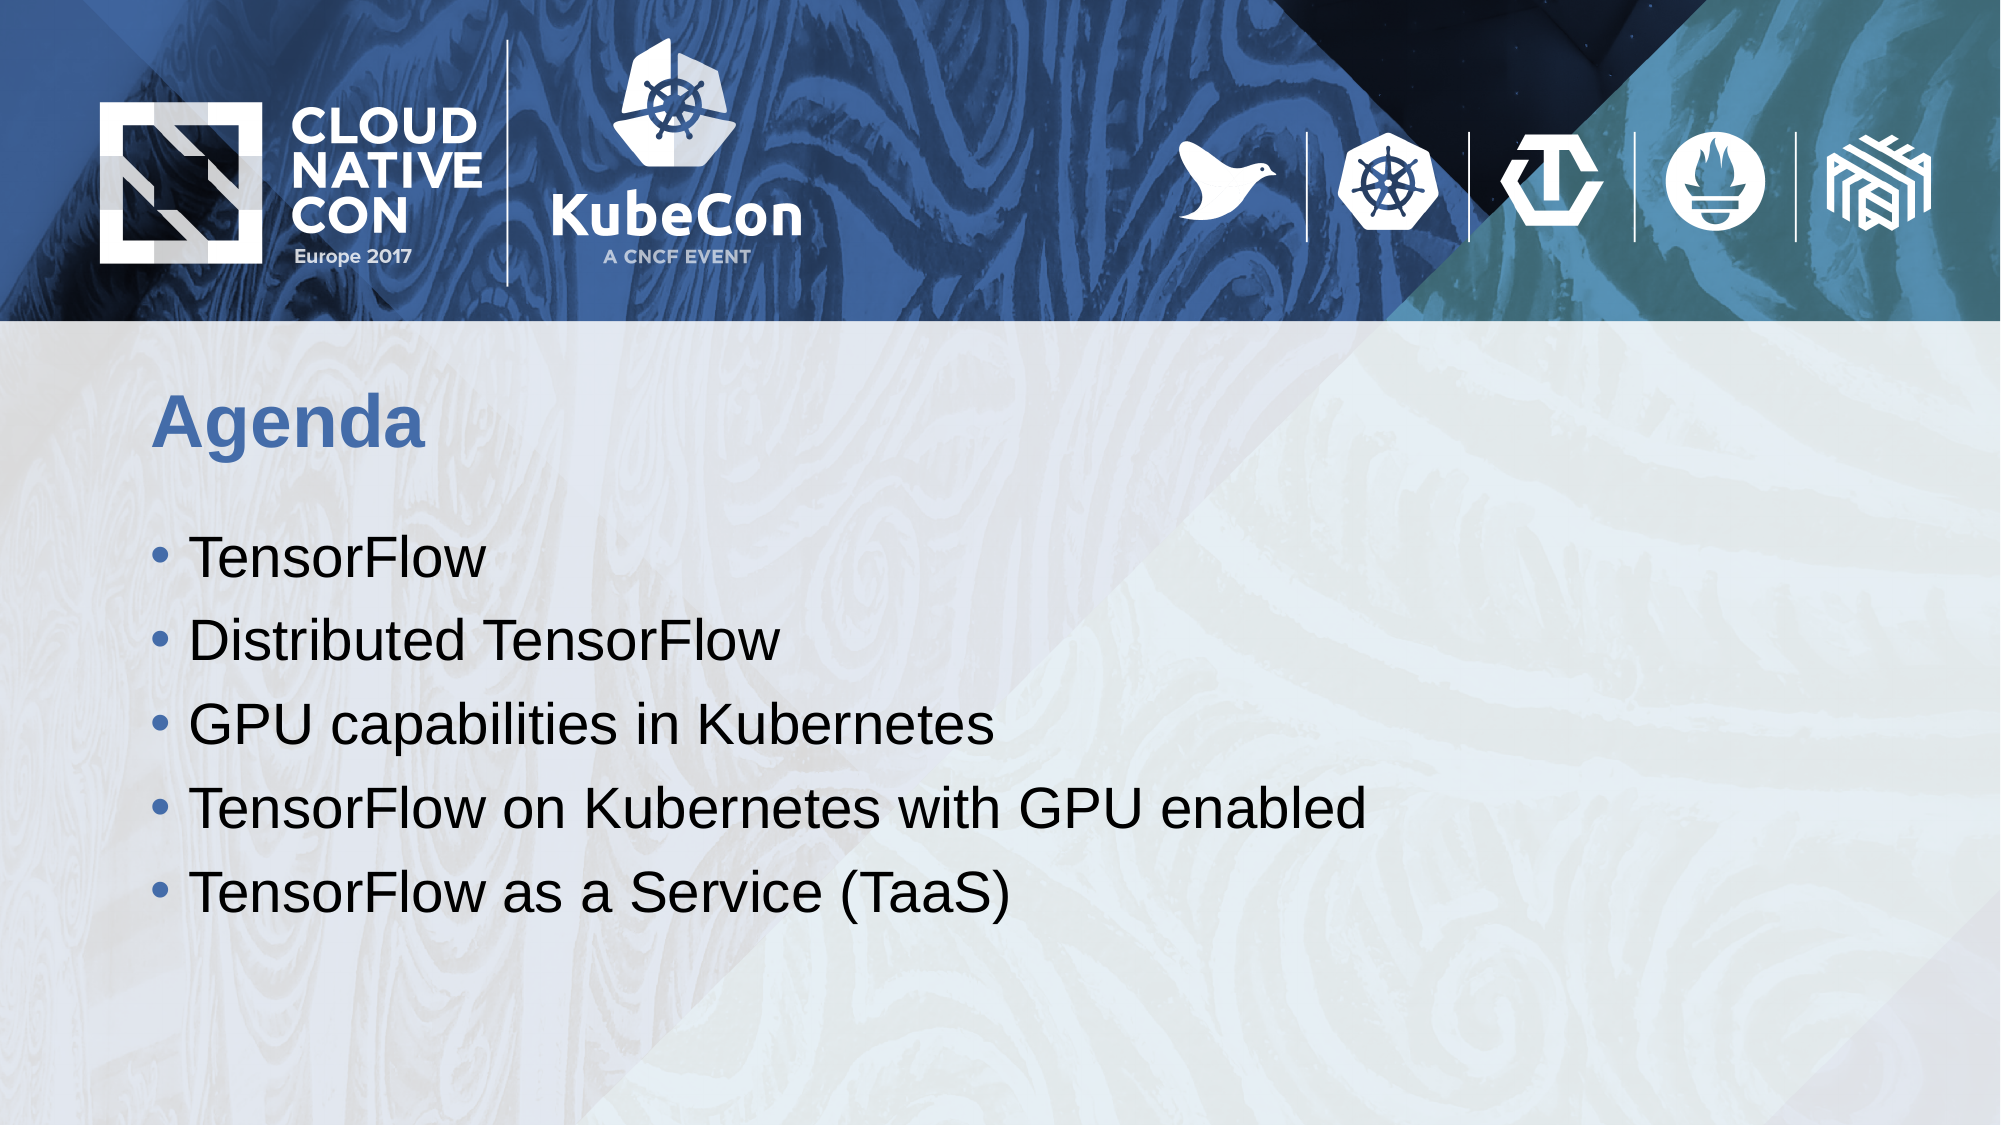

# Agenda
TensorFlow
Distributed TensorFlow
GPU capabilities in Kubernetes
TensorFlow on Kubernetes with GPU enabled
TensorFlow as a Service (TaaS)